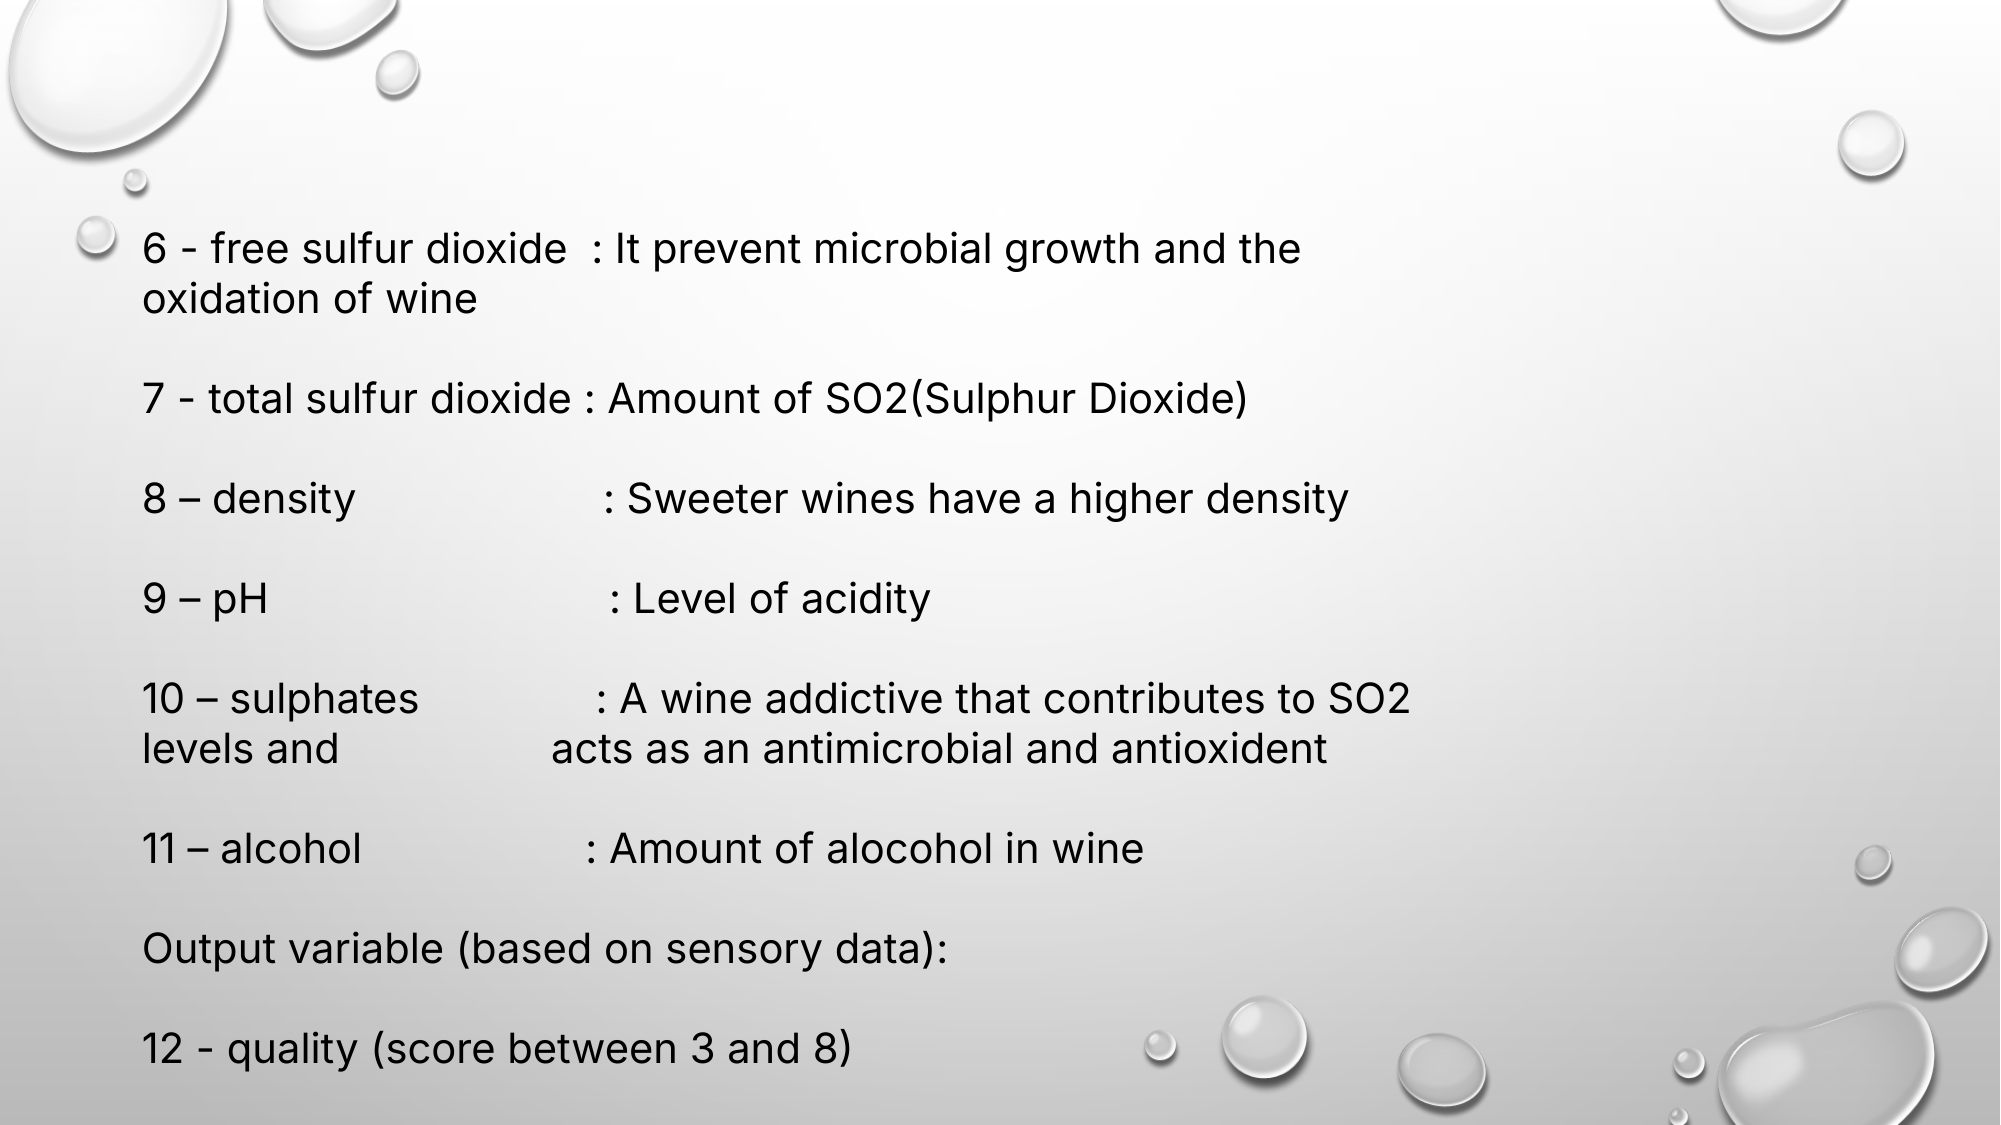

6 - free sulfur dioxide  : It prevent microbial growth and the oxidation of wine
7 - total sulfur dioxide : Amount of SO2(Sulphur Dioxide)
8 – density                     : Sweeter wines have a higher density
9 – pH                             : Level of acidity
10 – sulphates               : A wine addictive that contributes to SO2 levels and                  acts as an antimicrobial and antioxident
11 – alcohol                   : Amount of alocohol in wine
Output variable (based on sensory data):
12 - quality (score between 3 and 8)